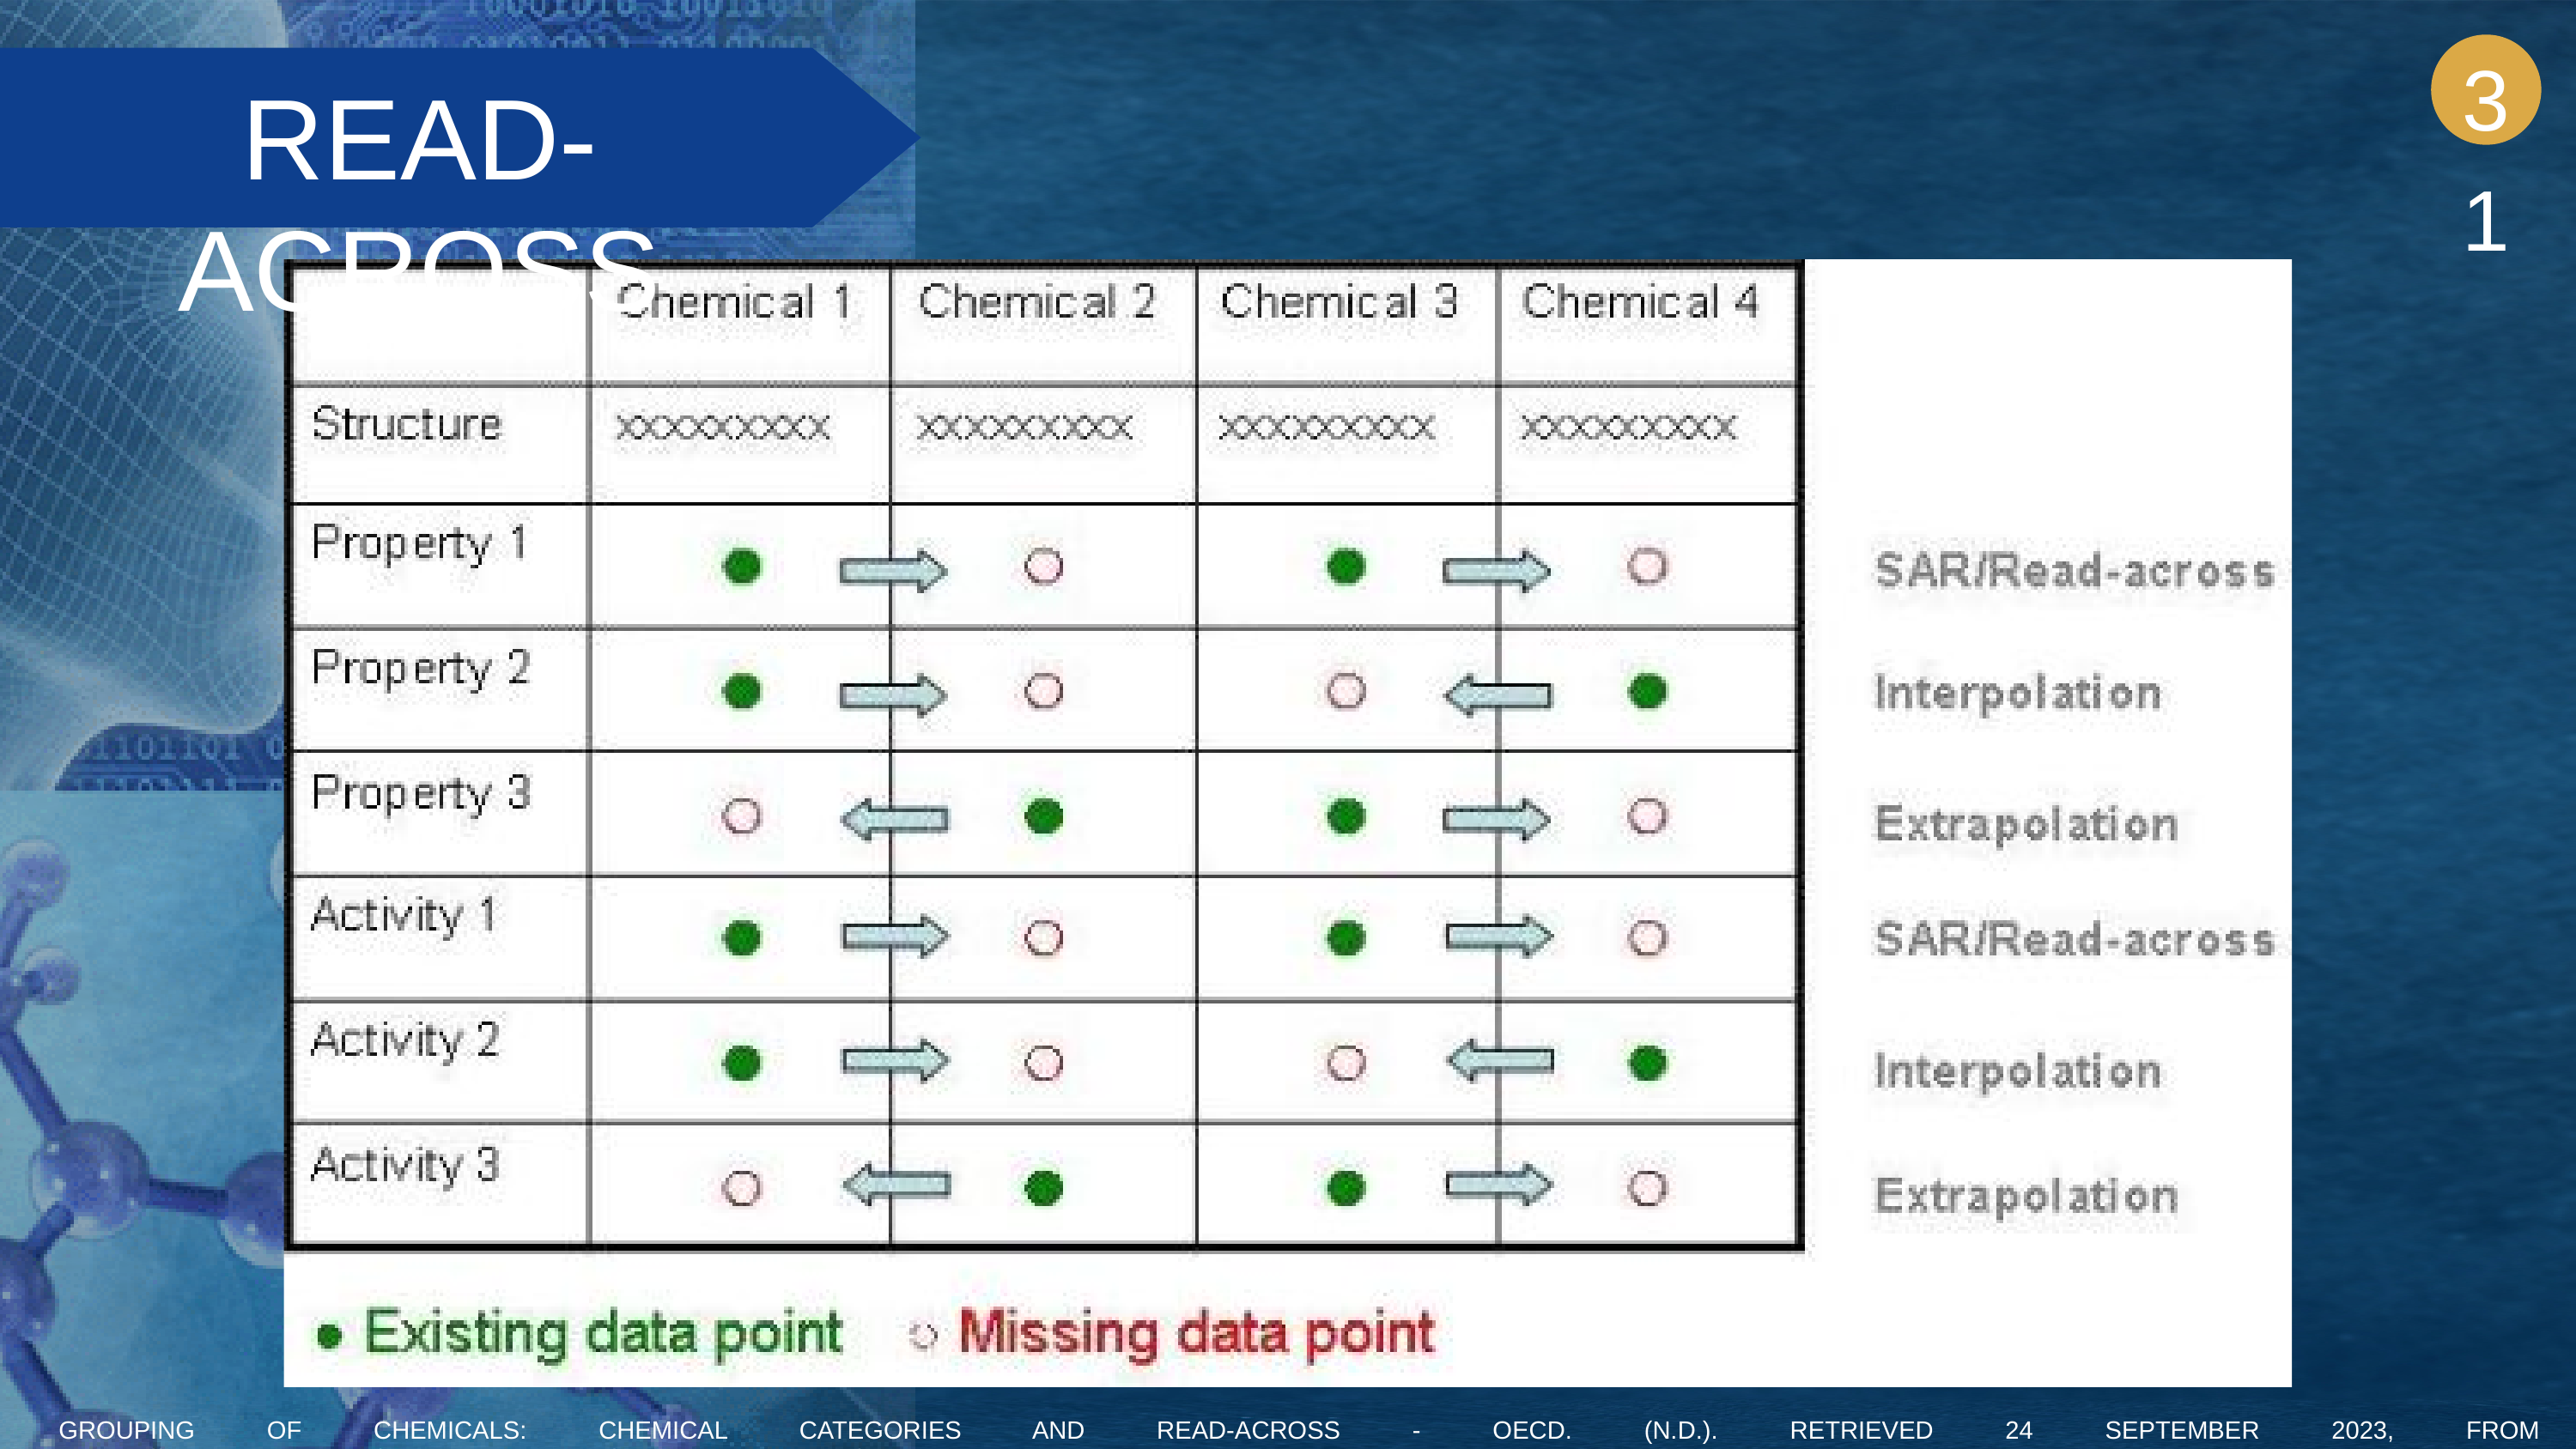

31

READ-ACROSS

GROUPING OF CHEMICALS: CHEMICAL CATEGORIES AND READ-ACROSS - OECD. (N.D.). RETRIEVED 24 SEPTEMBER 2023, FROM HTTPS://WWW.OECD.ORG/CHEMICALSAFETY/RISK-ASSESSMENT/GROUPINGOFCHEMICALSCHEMICALCATEGORIESANDREAD-ACROSS.HTM